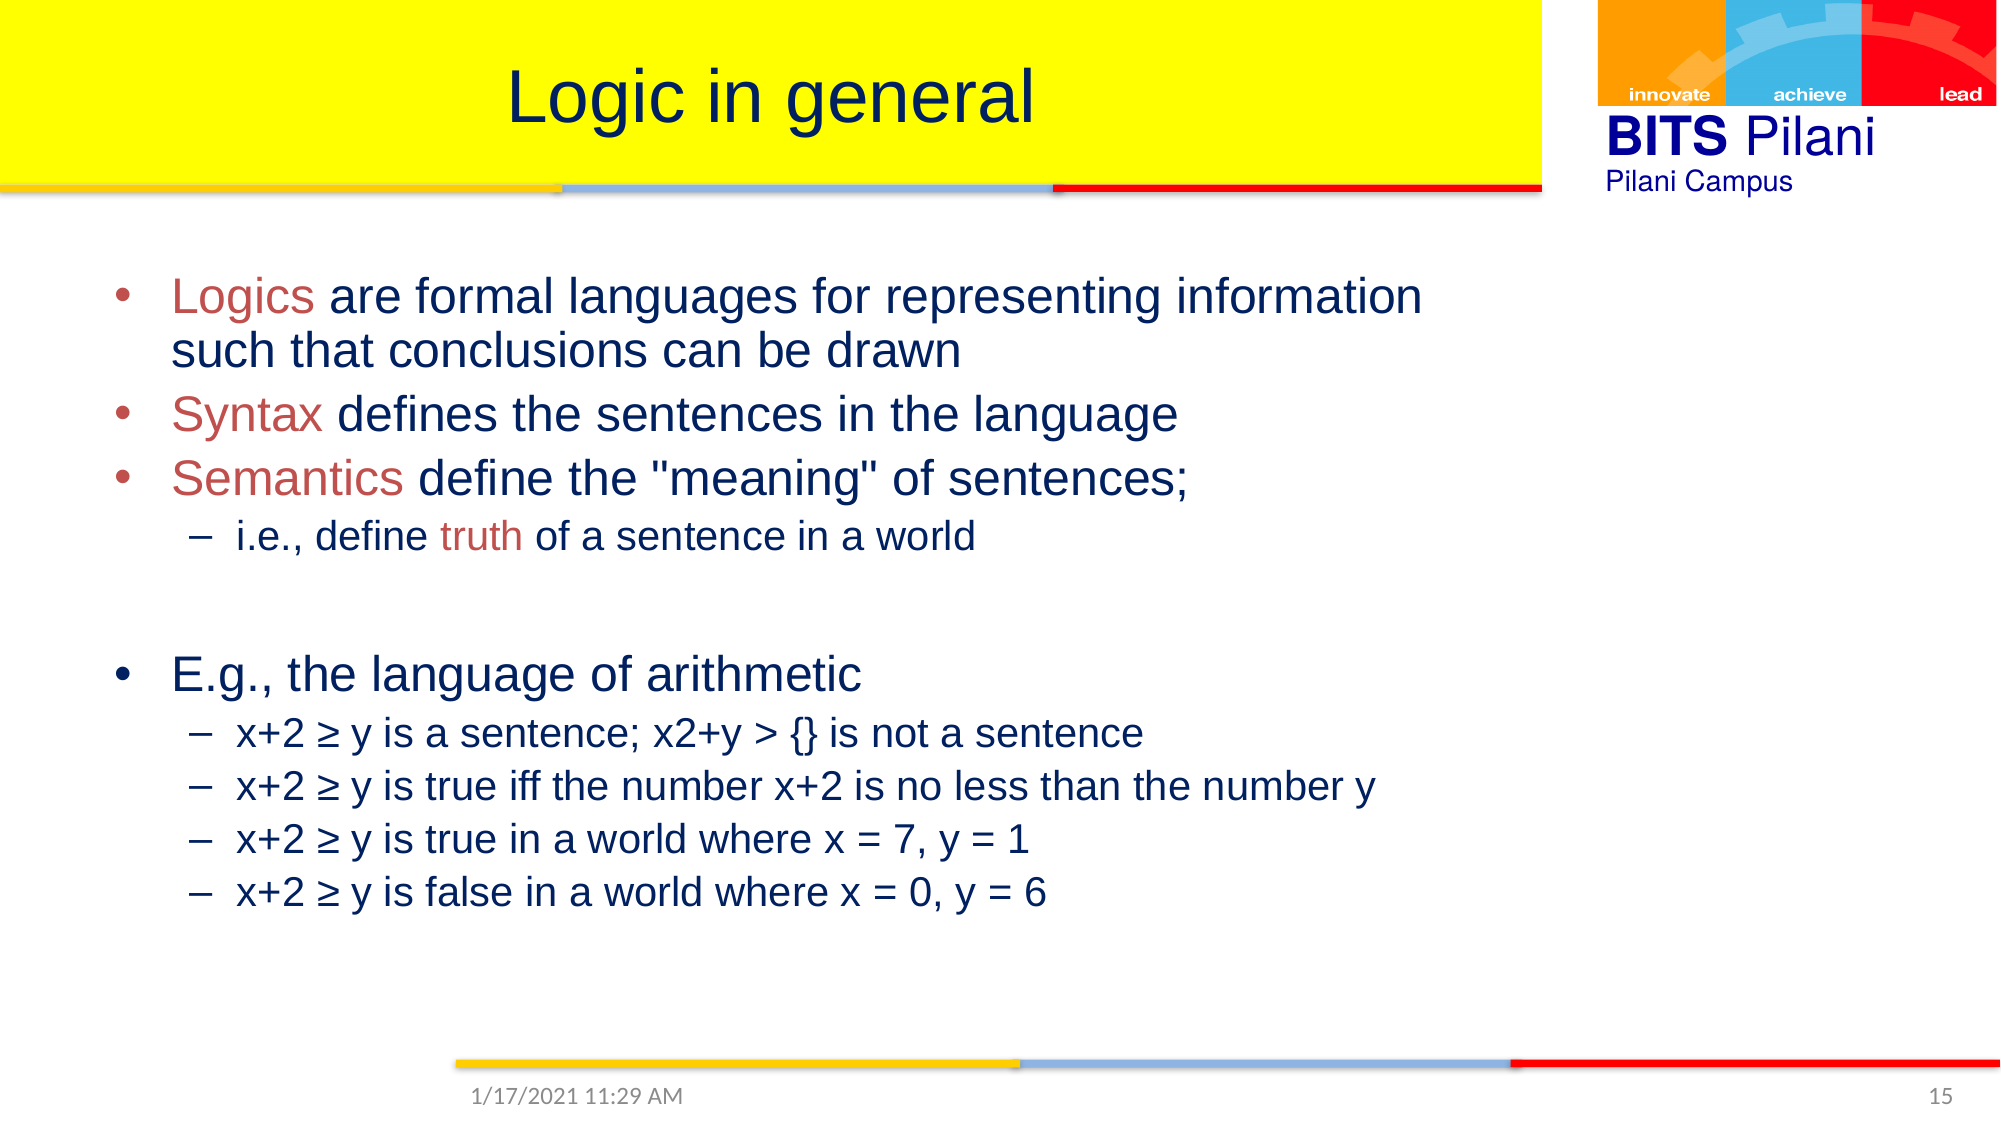

# Logic in general
Logics are formal languages for representing information such that conclusions can be drawn
Syntax defines the sentences in the language
Semantics define the "meaning" of sentences;
i.e., define truth of a sentence in a world

E.g., the language of arithmetic
x+2 ≥ y is a sentence; x2+y > {} is not a sentence
x+2 ≥ y is true iff the number x+2 is no less than the number y
x+2 ≥ y is true in a world where x = 7, y = 1
x+2 ≥ y is false in a world where x = 0, y = 6
1/17/2021 11:29 AM
15